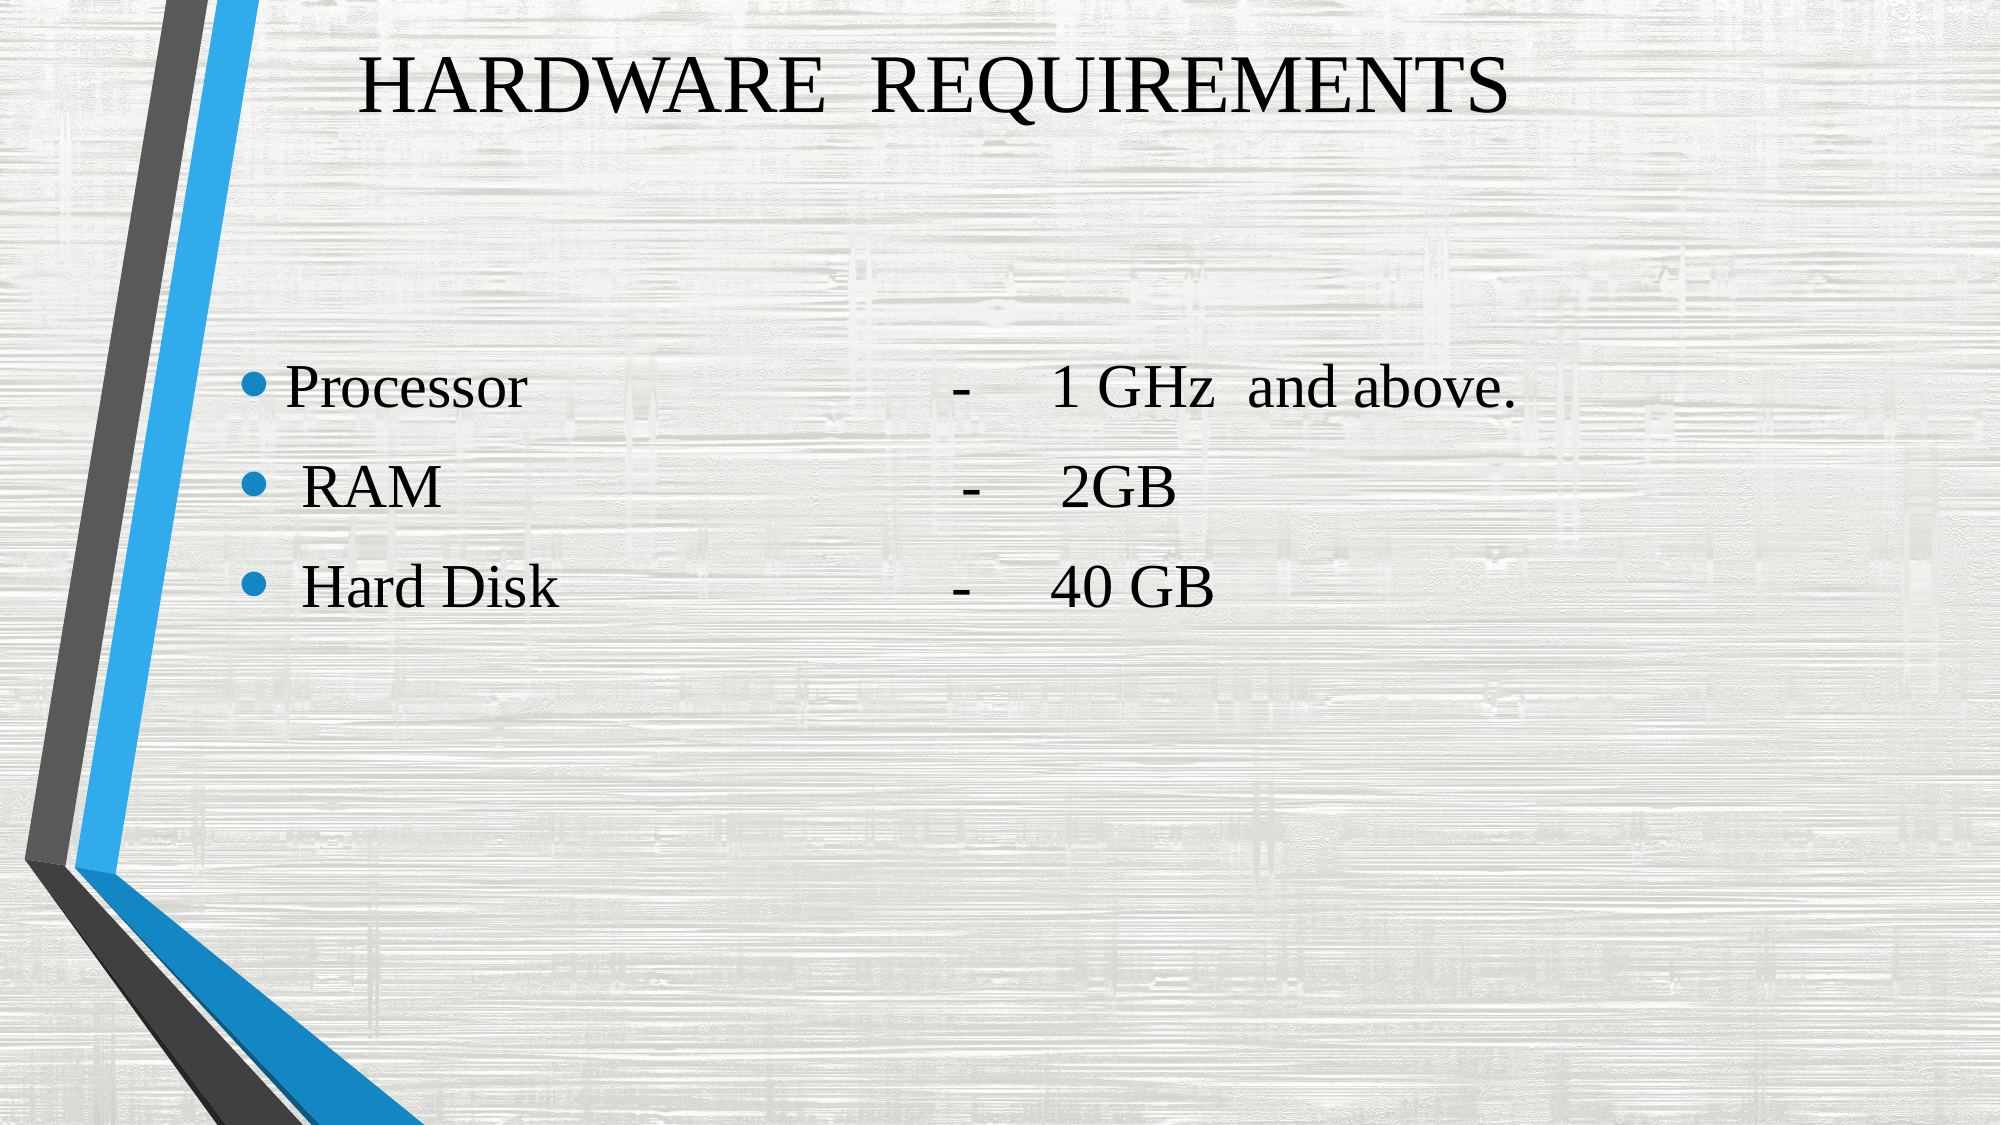

# HARDWARE  REQUIREMENTS
Processor                           -     1 GHz  and above.
 RAM                                 -     2GB
 Hard Disk                         -     40 GB